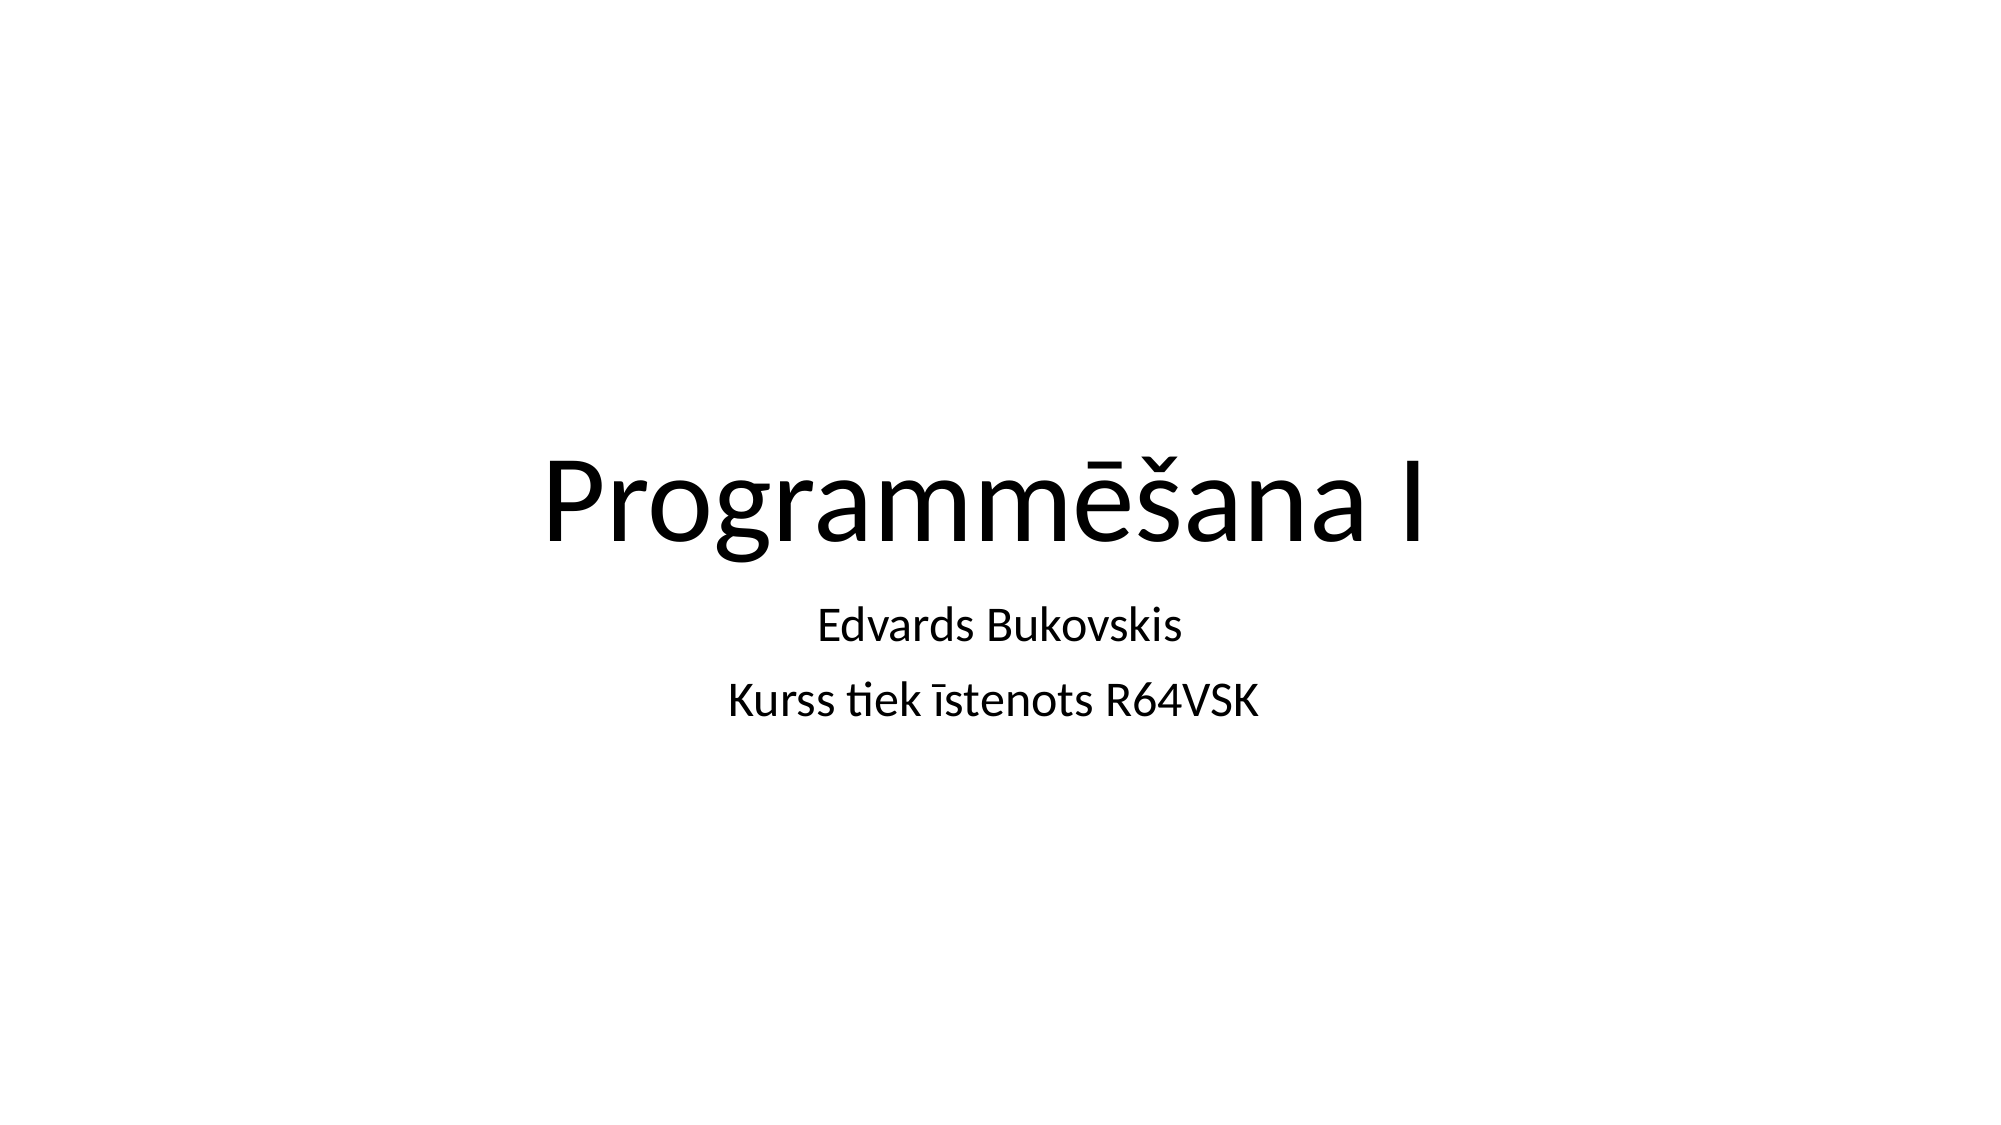

# Programmēšana I
Edvards Bukovskis
Kurss tiek īstenots R64VSK